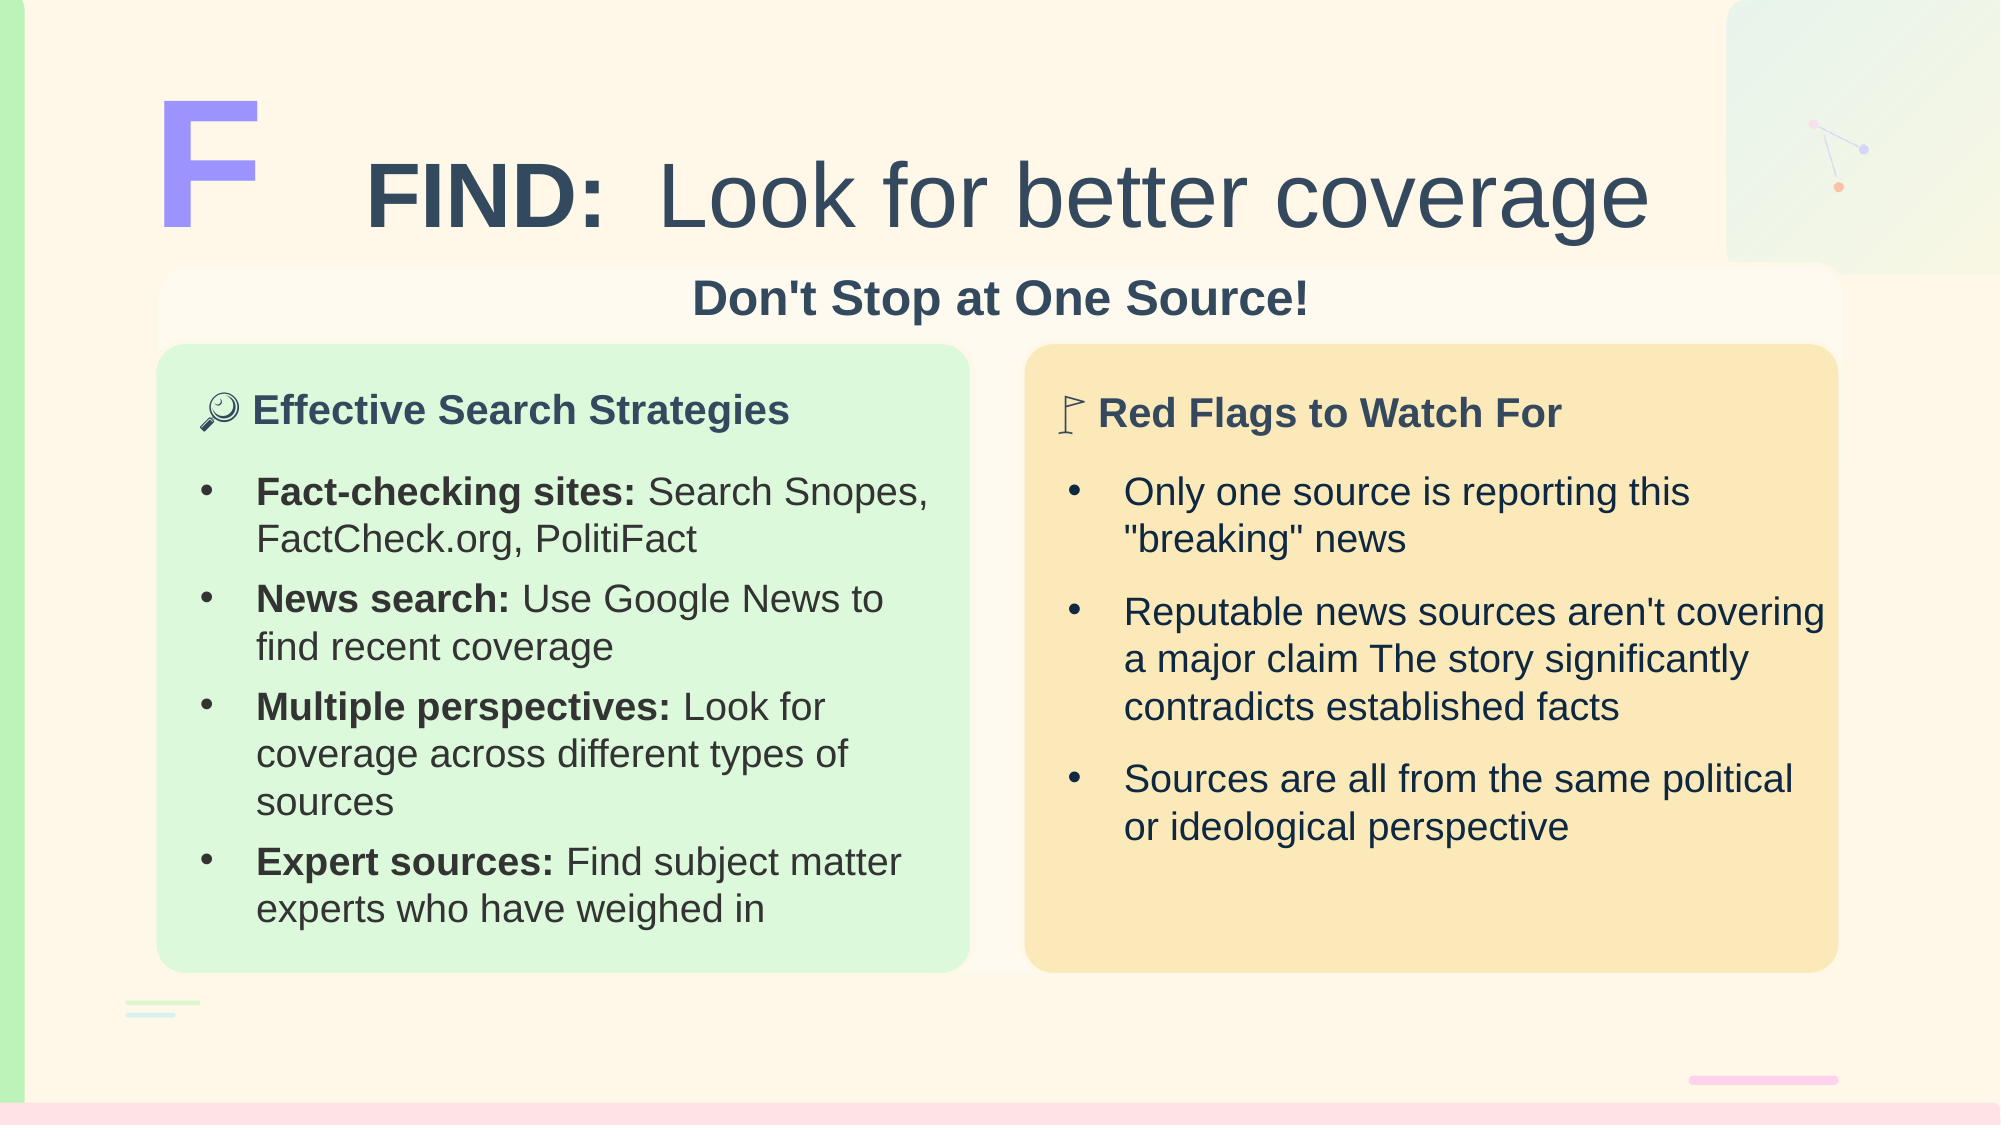

# F  FIND:  Look for better coverage
Don't Stop at One Source!

🔎 Effective Search Strategies
Fact-checking sites: Search Snopes, FactCheck.org, PolitiFact
News search: Use Google News to find recent coverage
Multiple perspectives: Look for coverage across different types of sources
Expert sources: Find subject matter experts who have weighed in
🚩 Red Flags to Watch For
Only one source is reporting this "breaking" news
Reputable news sources aren't covering a major claim The story significantly contradicts established facts
Sources are all from the same political or ideological perspective